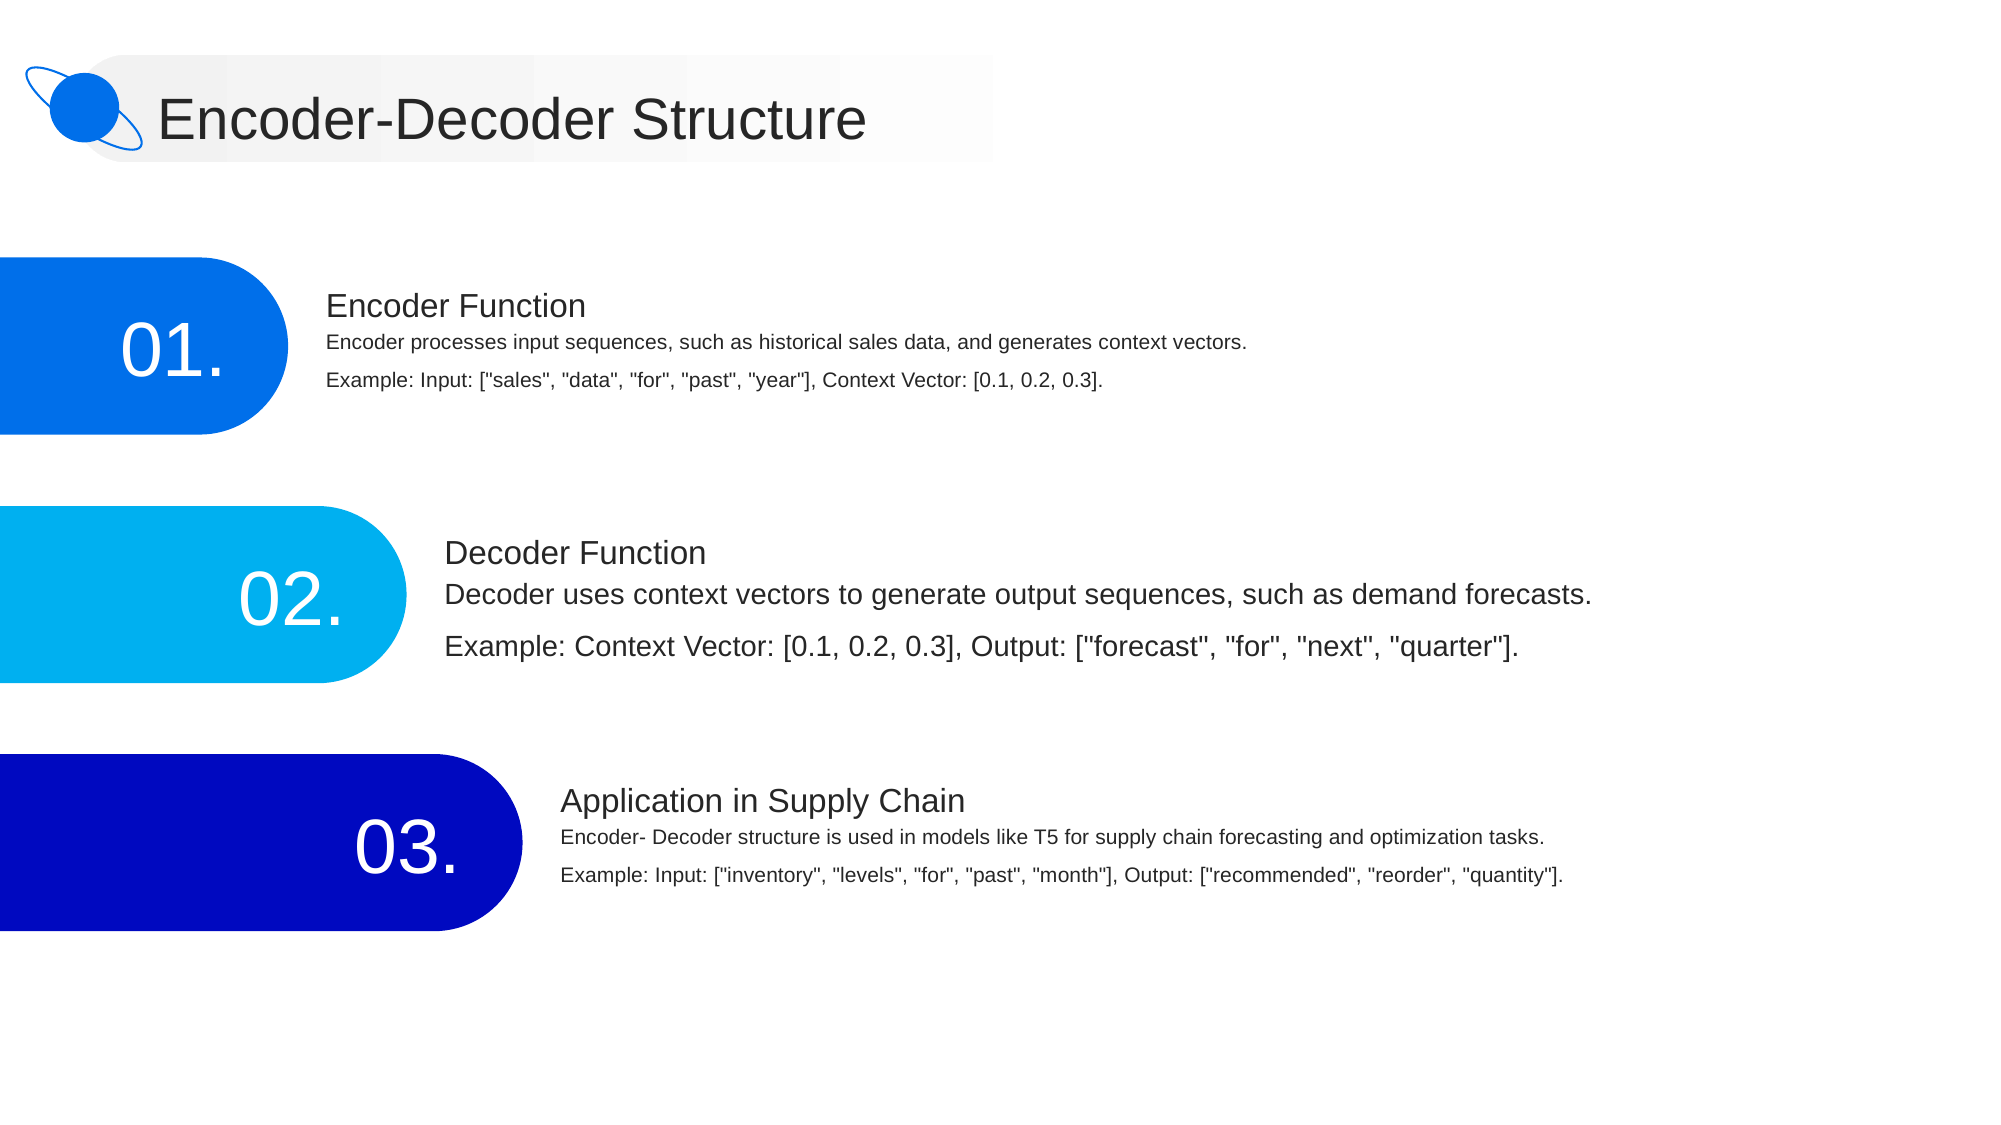

Encoder-Decoder Structure

Encoder Function
01.
Encoder processes input sequences, such as historical sales data, and generates context vectors.
Example: Input: ["sales", "data", "for", "past", "year"], Context Vector: [0.1, 0.2, 0.3].

Decoder Function
02.
Decoder uses context vectors to generate output sequences, such as demand forecasts.
Example: Context Vector: [0.1, 0.2, 0.3], Output: ["forecast", "for", "next", "quarter"].

Application in Supply Chain
03.
Encoder- Decoder structure is used in models like T5 for supply chain forecasting and optimization tasks.
Example: Input: ["inventory", "levels", "for", "past", "month"], Output: ["recommended", "reorder", "quantity"].